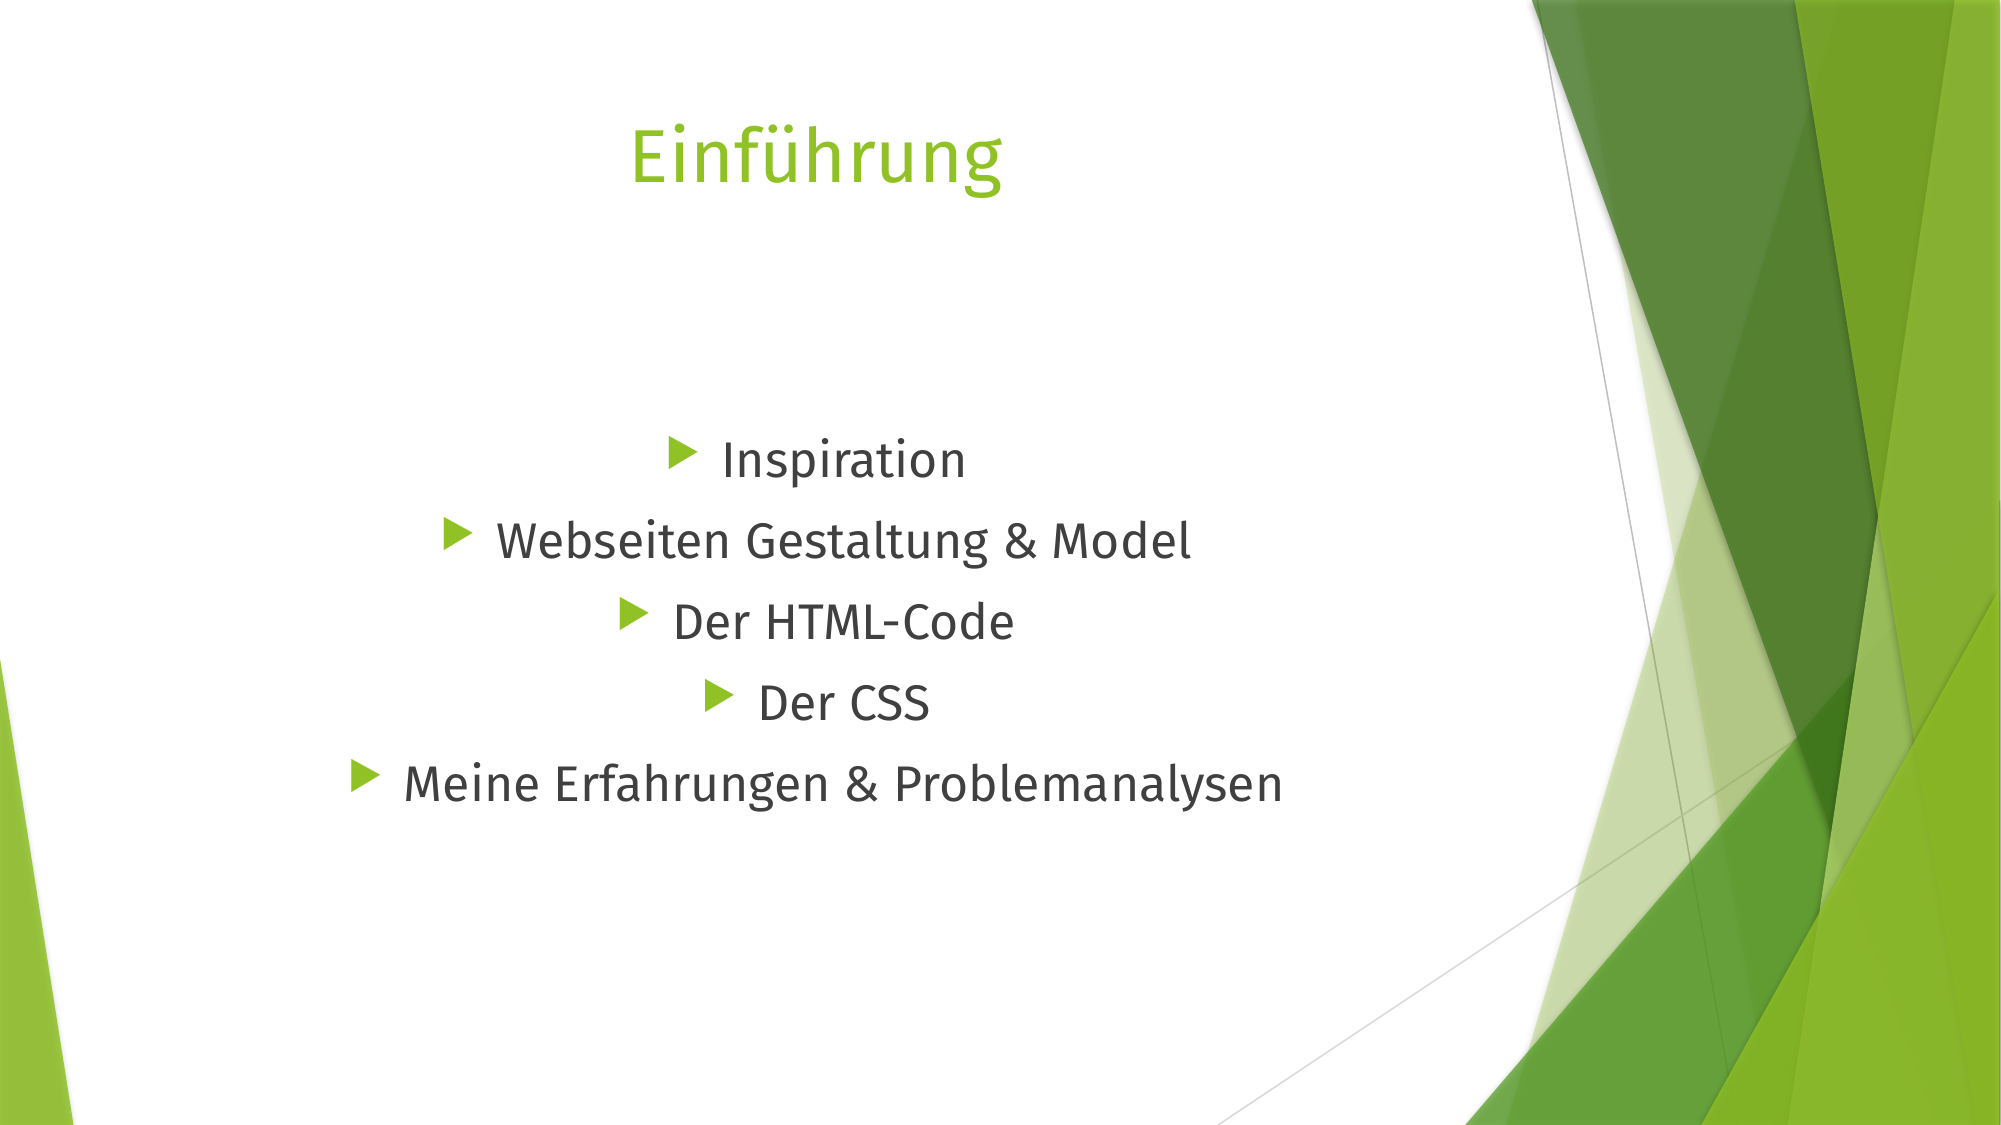

# Einführung

Inspiration
Webseiten Gestaltung & Model
Der HTML-Code
Der CSS
Meine Erfahrungen & Problemanalysen